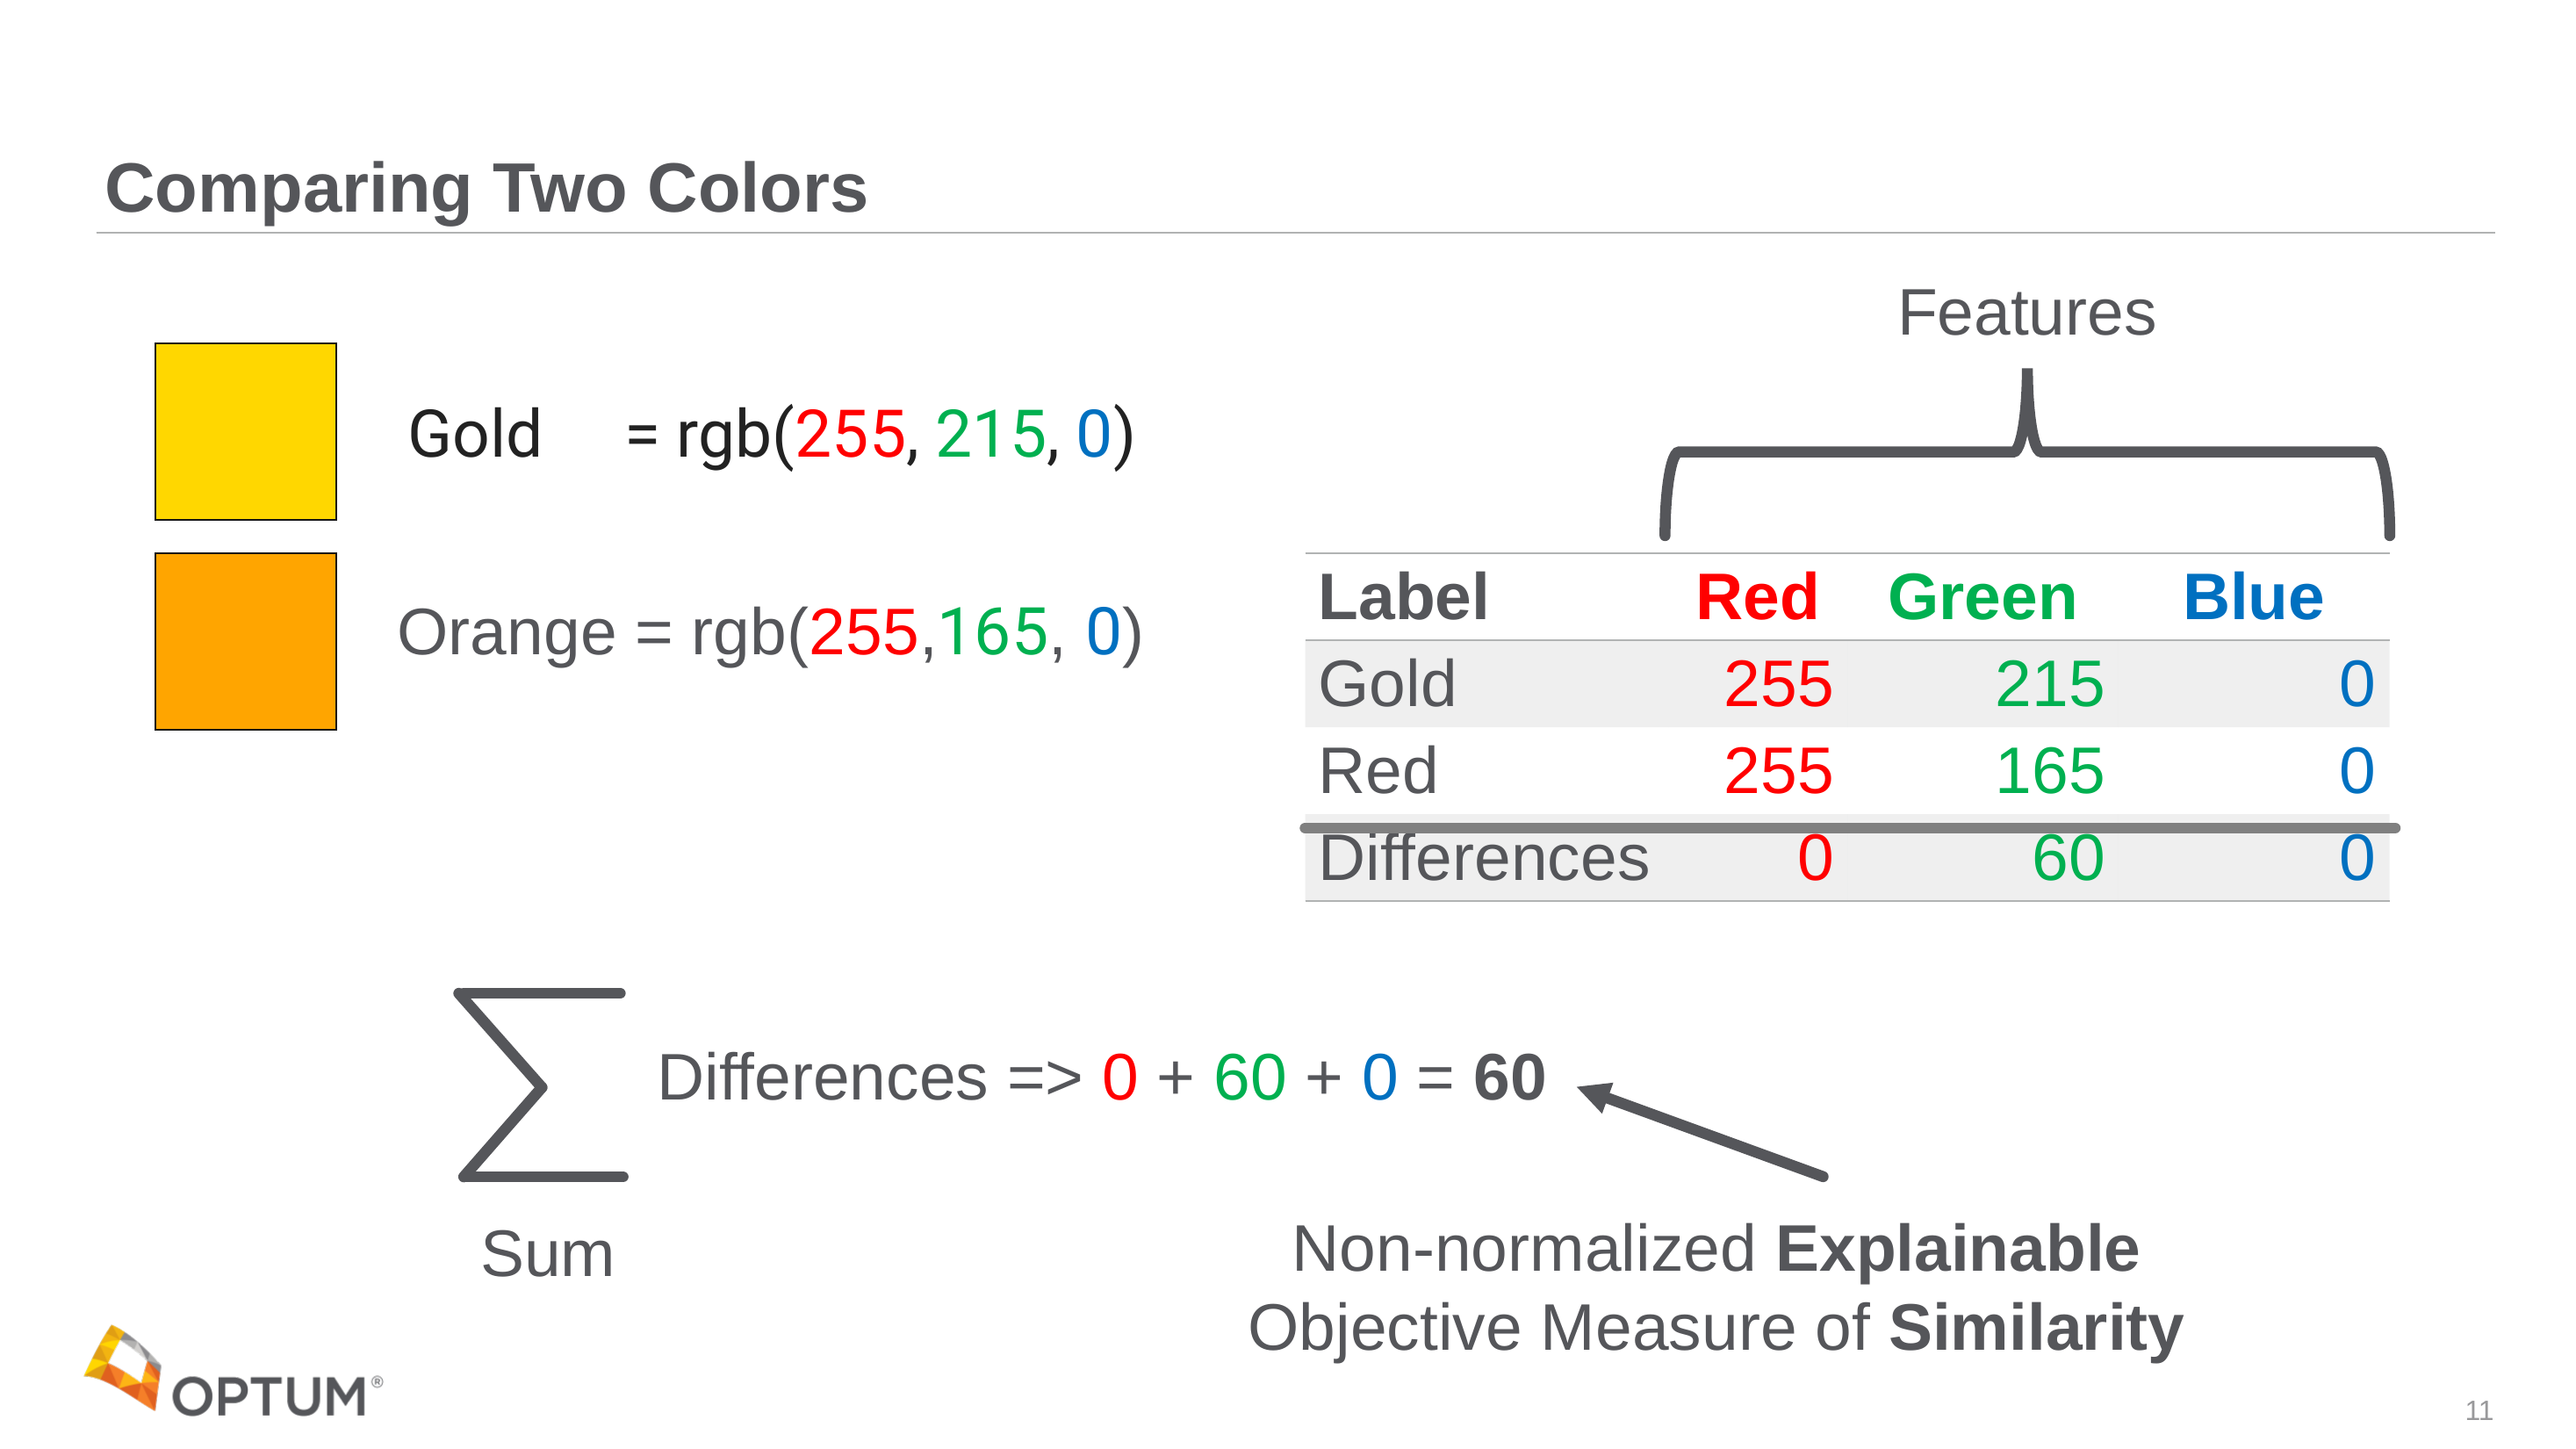

# Comparing Two Colors

Features

Gold     = rgb(255, 215, 0)

| Label | Red | Green | Blue |
| --- | --- | --- | --- |
| Gold | 255 | 215 | 0 |
| Red | 255 | 165 | 0 |
| Differences | 0 | 60 | 0 |
Orange = rgb(255,165, 0)
Differences => 0 + 60 + 0 = 60
Non-normalized Explainable Objective Measure of Similarity
Sum
11